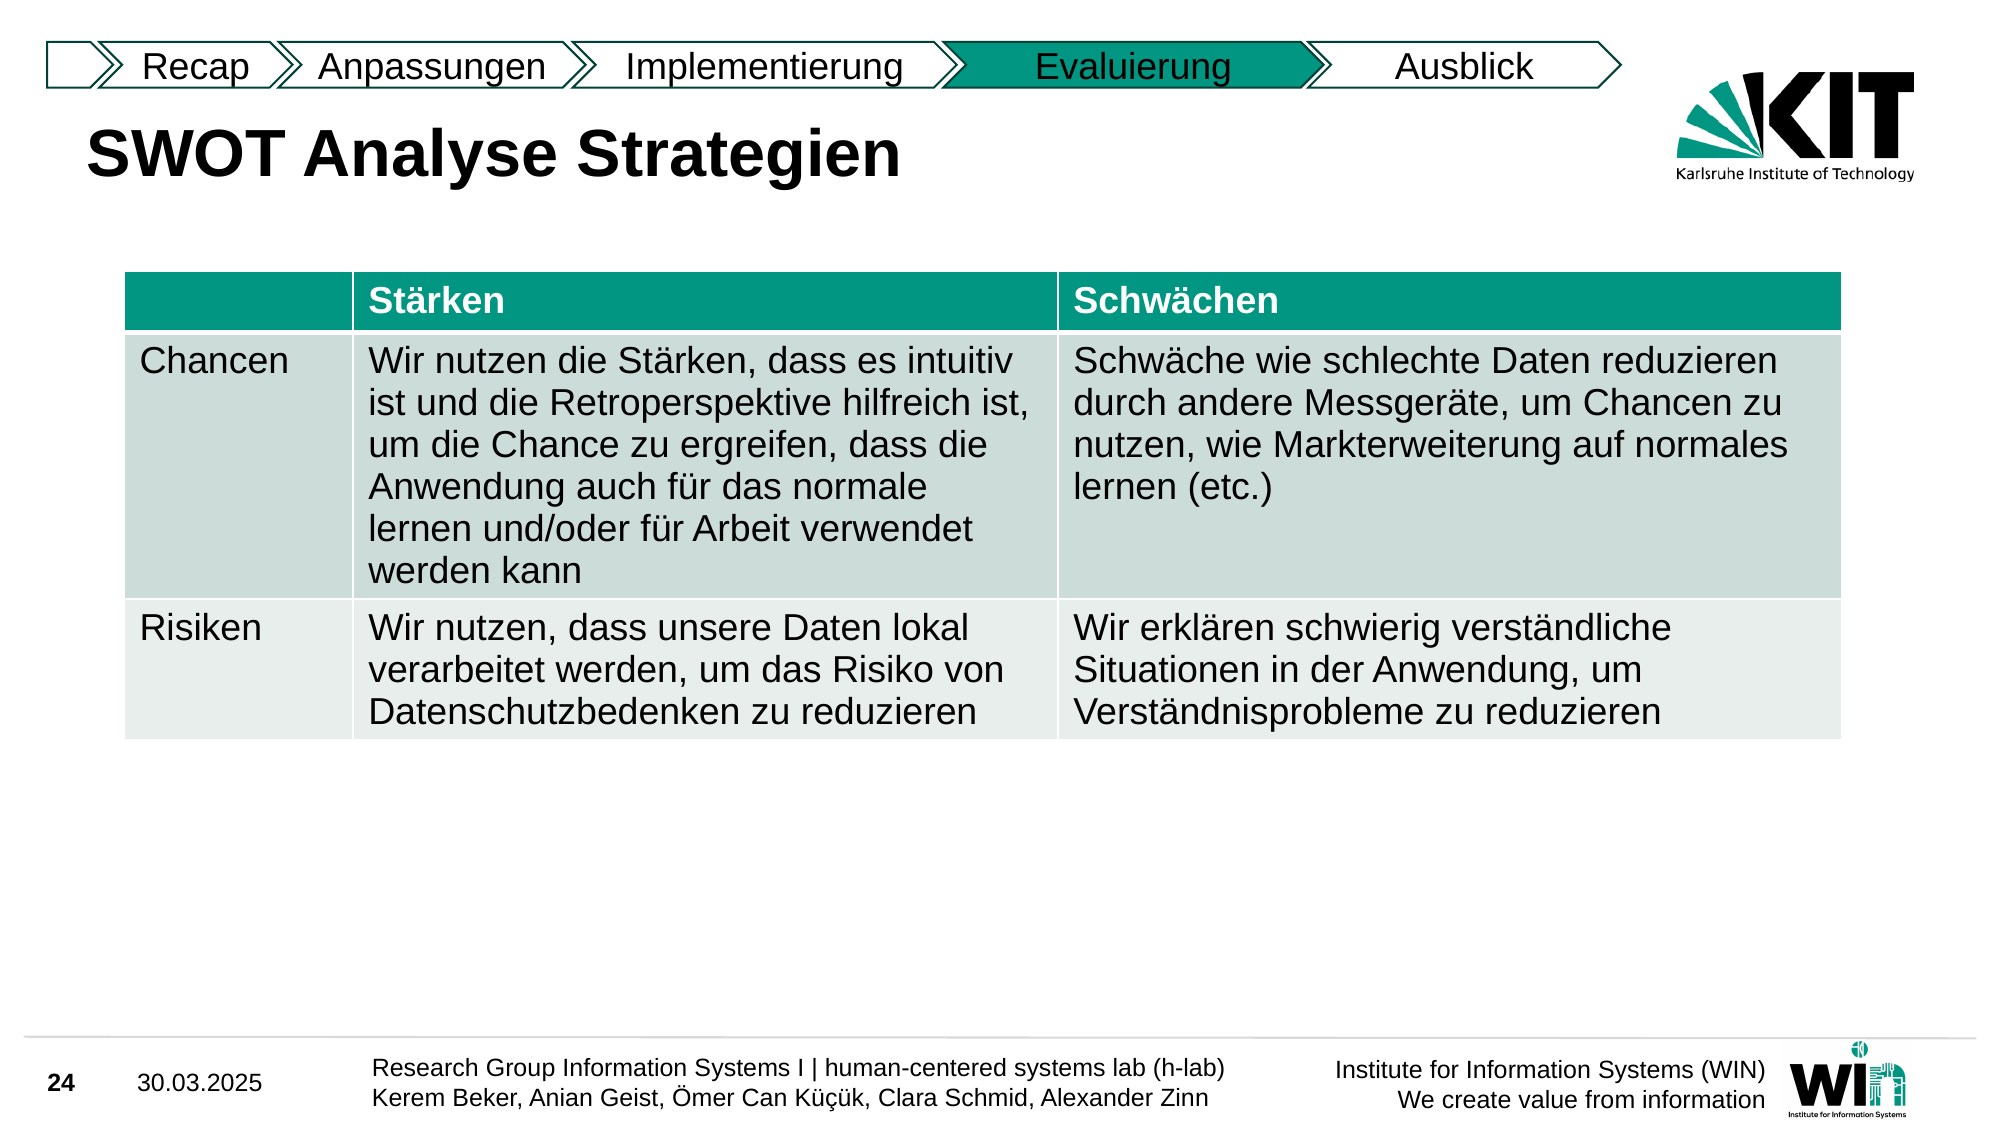

Recap
Anpassungen
Implementierung
Evaluierung
Ausblick
# SWOT Analyse Strategien

|  | Stärken | Schwächen |
| --- | --- | --- |
| Chancen | Wir nutzen die Stärken, dass es intuitiv ist und die Retroperspektive hilfreich ist, um die Chance zu ergreifen, dass die Anwendung auch für das normale lernen und/oder für Arbeit verwendet werden kann | Schwäche wie schlechte Daten reduzieren durch andere Messgeräte, um Chancen zu nutzen, wie Markterweiterung auf normales lernen (etc.) |
| Risiken | Wir nutzen, dass unsere Daten lokal verarbeitet werden, um das Risiko von Datenschutzbedenken zu reduzieren | Wir erklären schwierig verständliche Situationen in der Anwendung, um Verständnisprobleme zu reduzieren |
24
30.03.2025